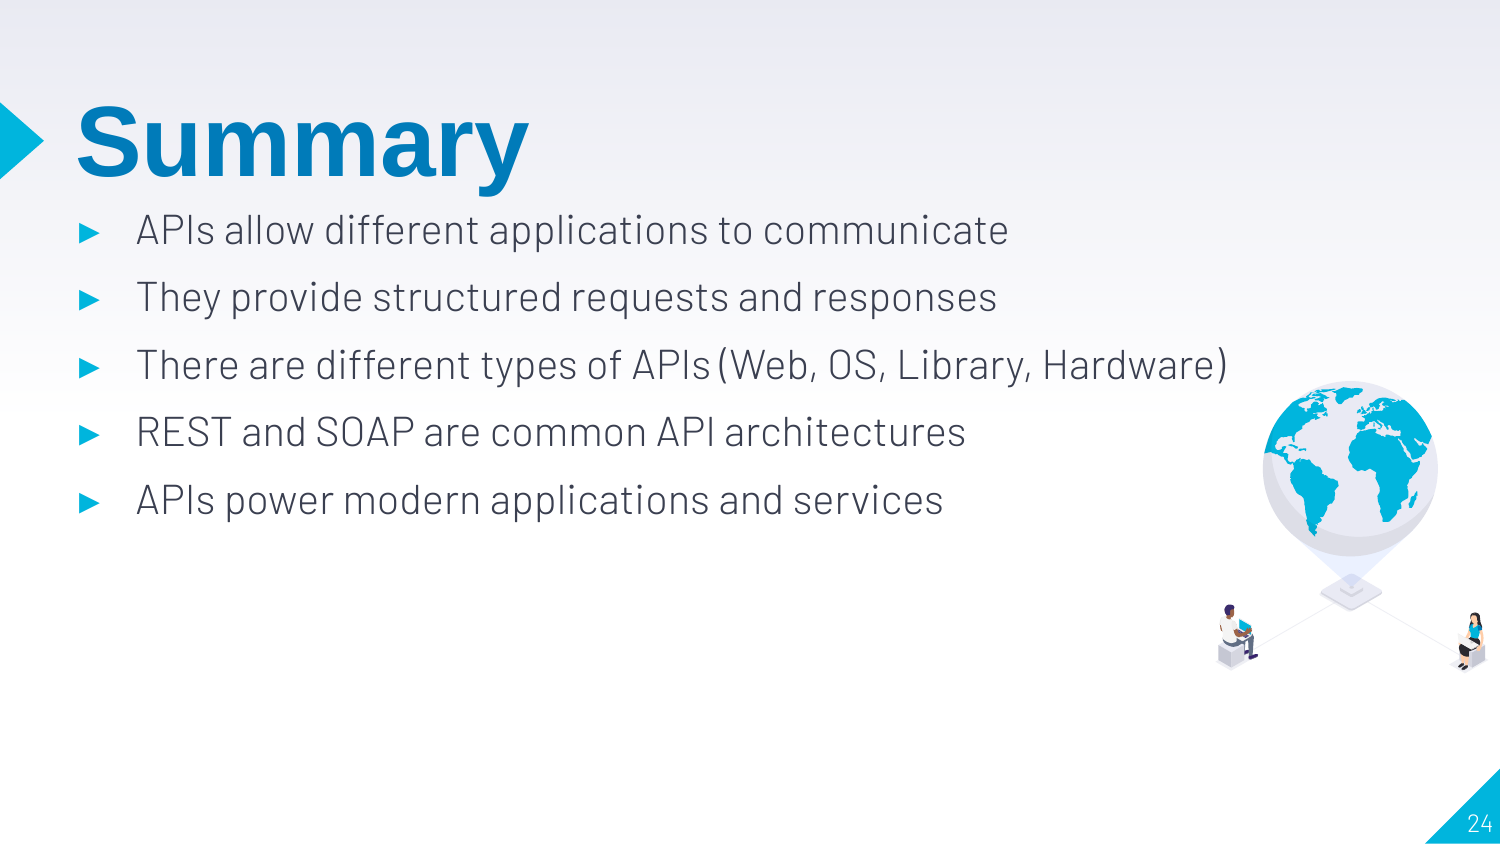

# Summary
APIs allow different applications to communicate
They provide structured requests and responses
There are different types of APIs (Web, OS, Library, Hardware)
REST and SOAP are common API architectures
APIs power modern applications and services

24